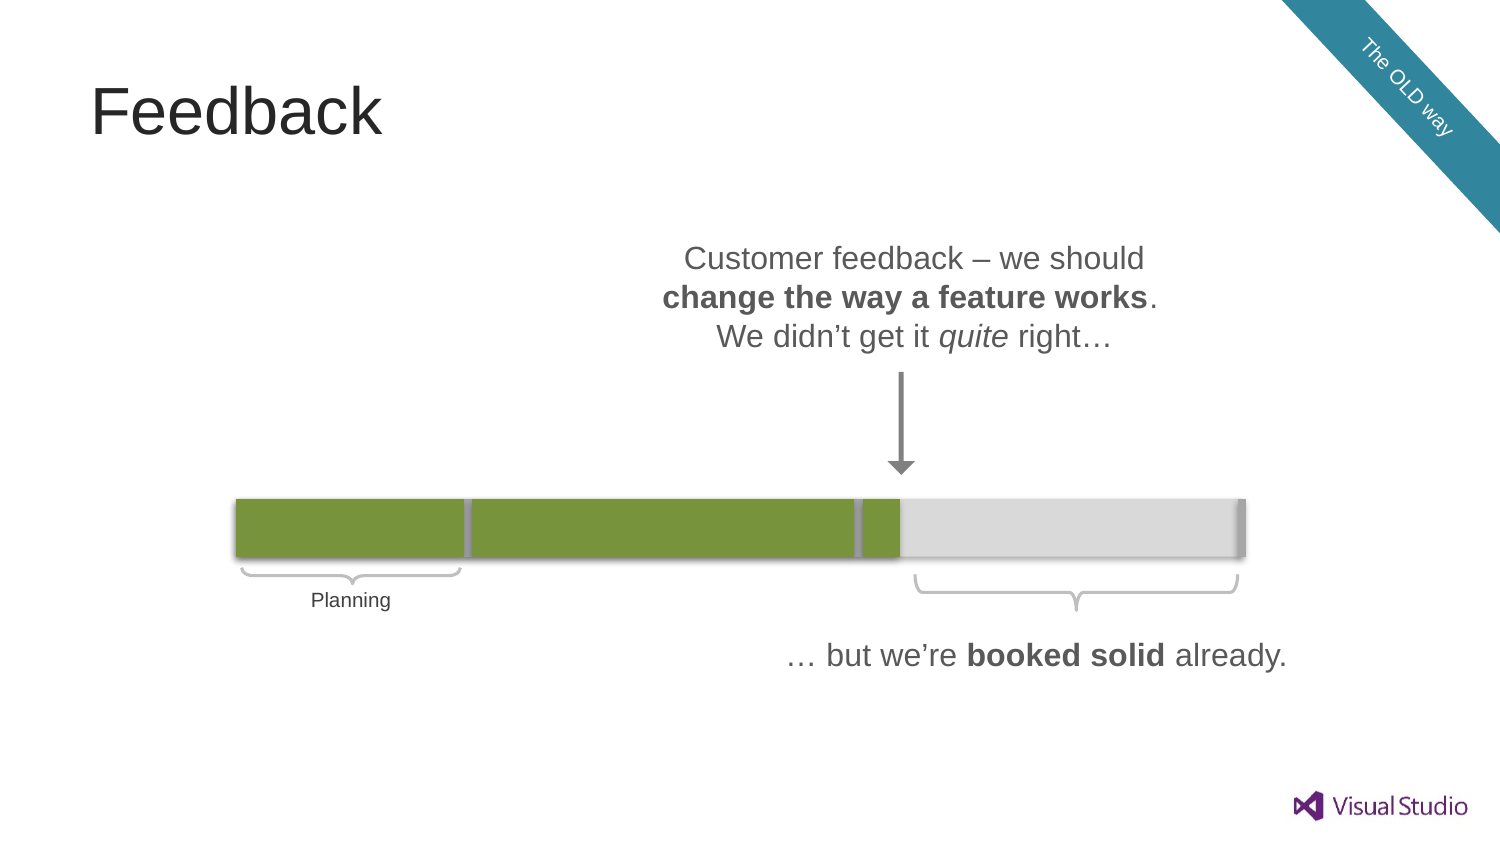

The OLD way
# Feedback
Customer feedback – we should change the way a feature works.  We didn’t get it quite right…

Planning
… but we’re booked solid already.